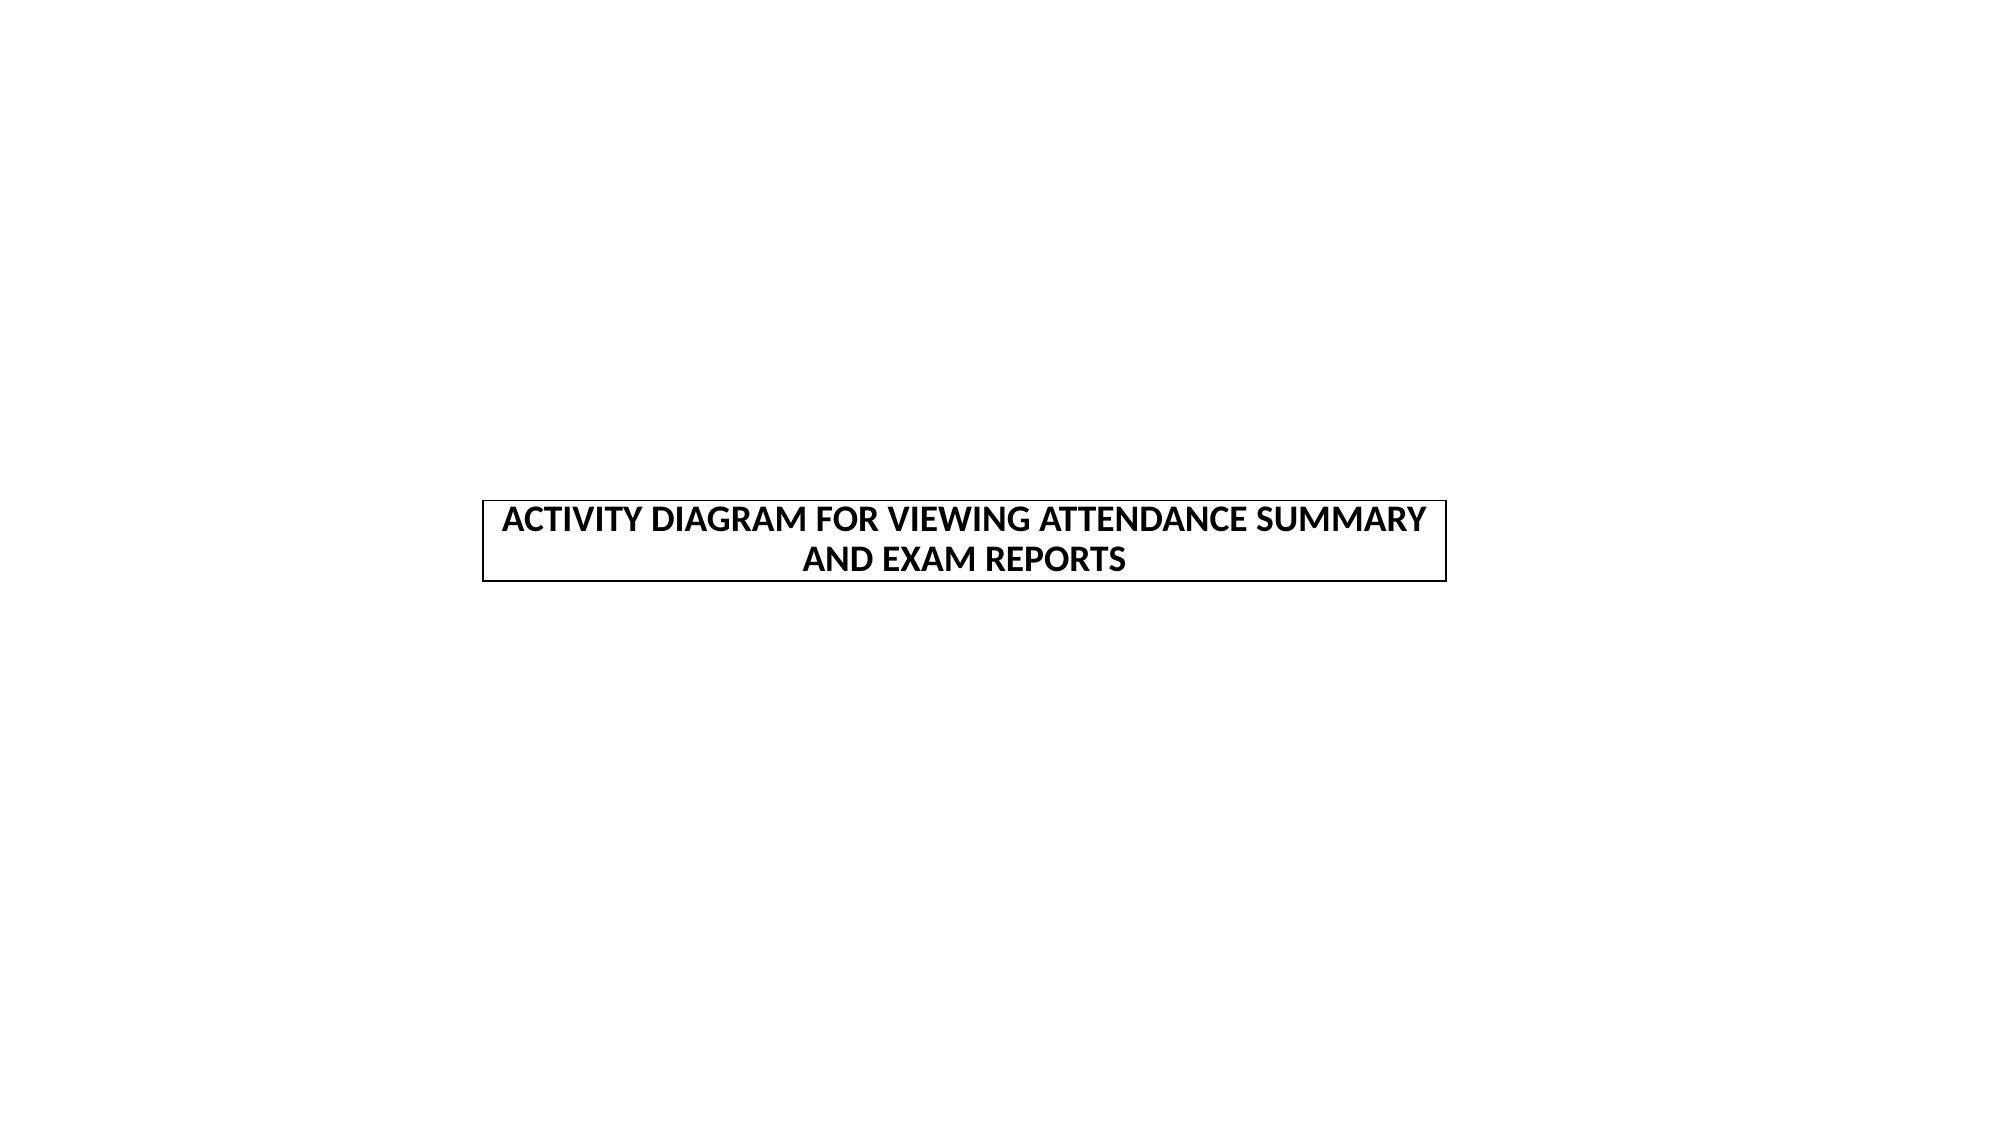

| ACTIVITY DIAGRAM FOR VIEWING ATTENDANCE SUMMARY AND EXAM REPORTS |
| --- |